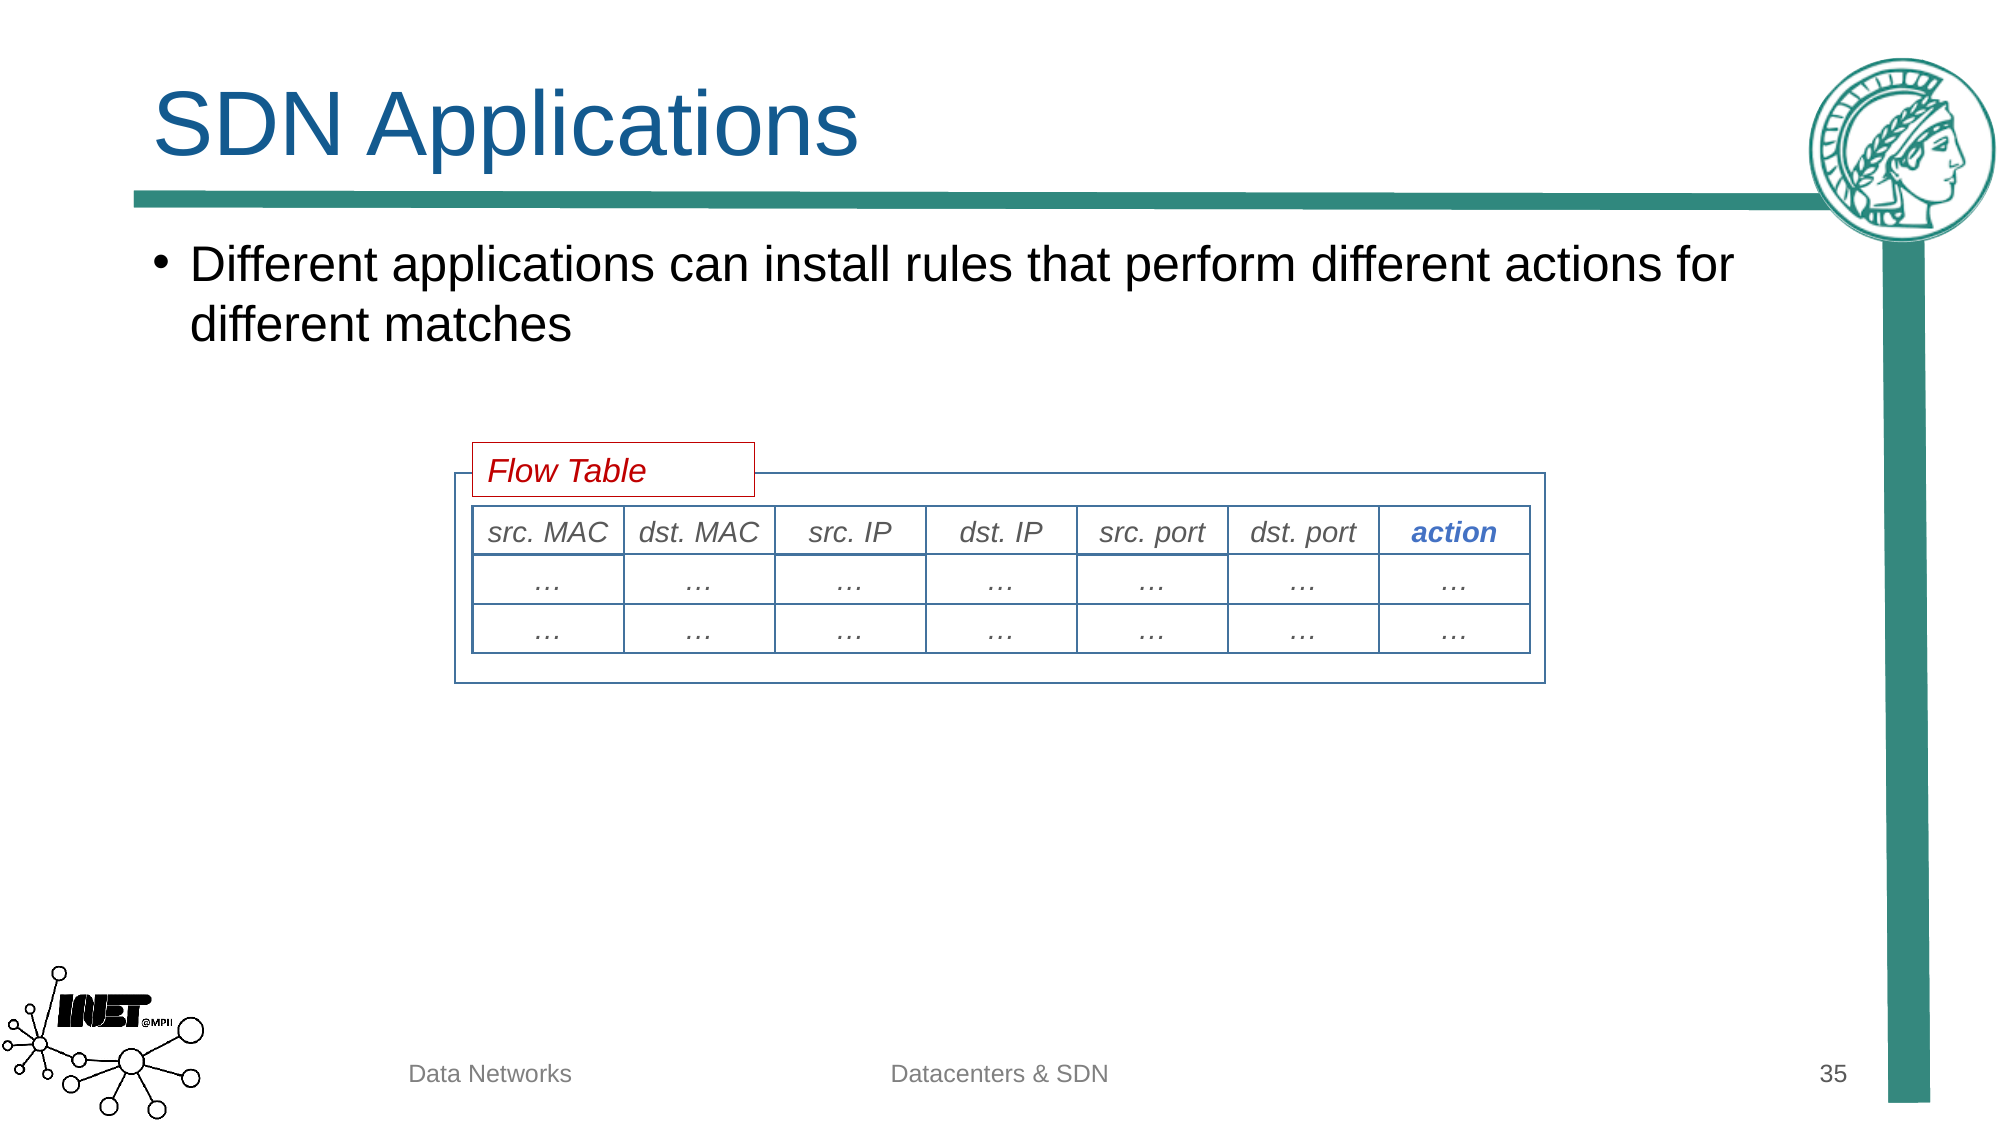

# SDN Applications
Different applications can install rules that perform different actions for different matches
Flow Table

dst. MAC
src. MAC
dst. IP
src. IP
dst. port
src. port
action
…
…
…
…
…
…
…
…
…
…
…
…
…
…
Data Networks
Datacenters & SDN
35